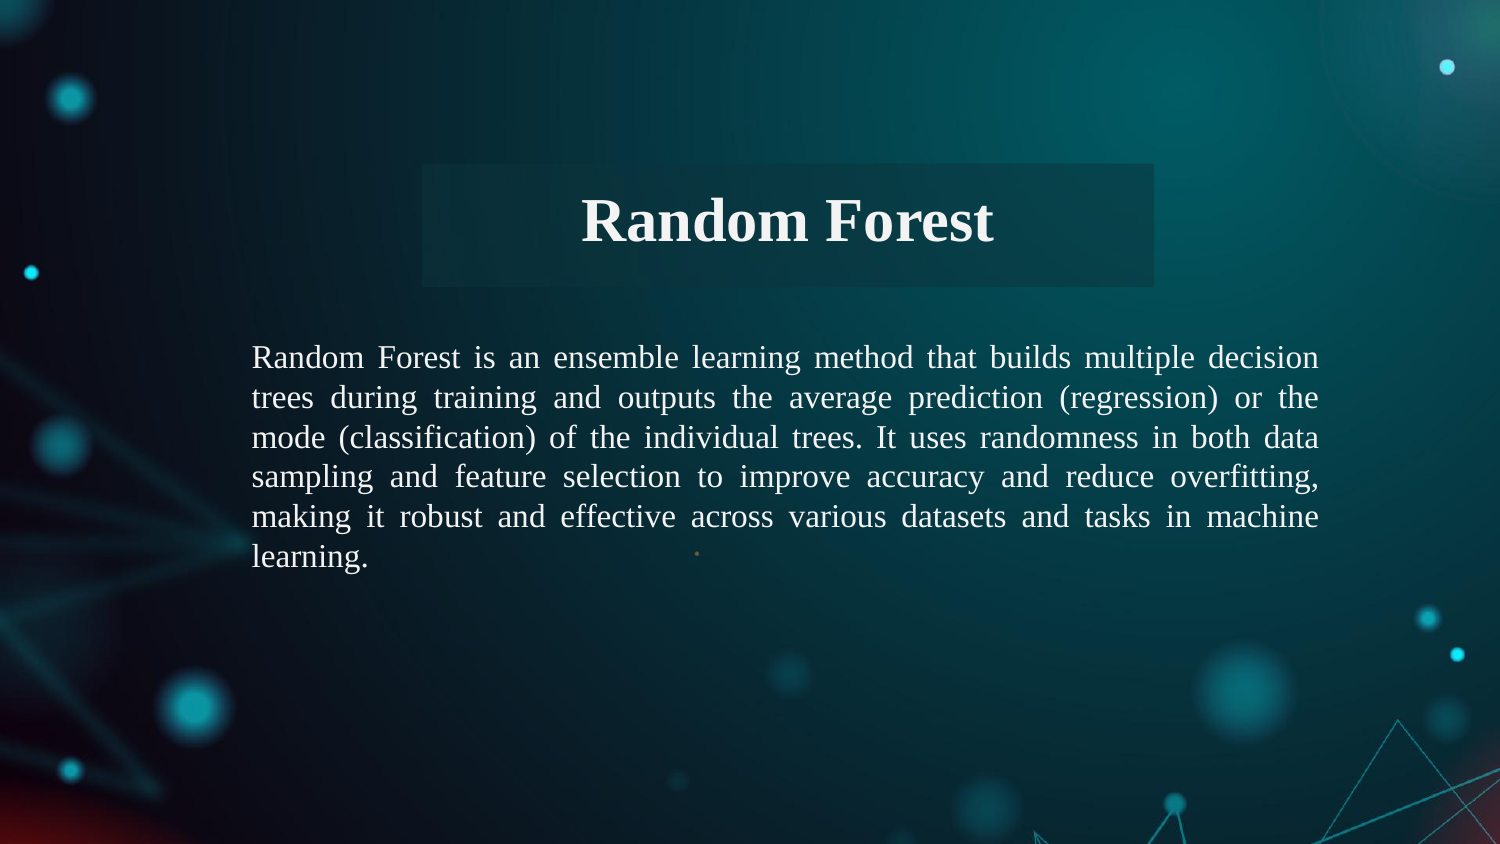

# Random Forest
Random Forest is an ensemble learning method that builds multiple decision trees during training and outputs the average prediction (regression) or the mode (classification) of the individual trees. It uses randomness in both data sampling and feature selection to improve accuracy and reduce overfitting, making it robust and effective across various datasets and tasks in machine learning.